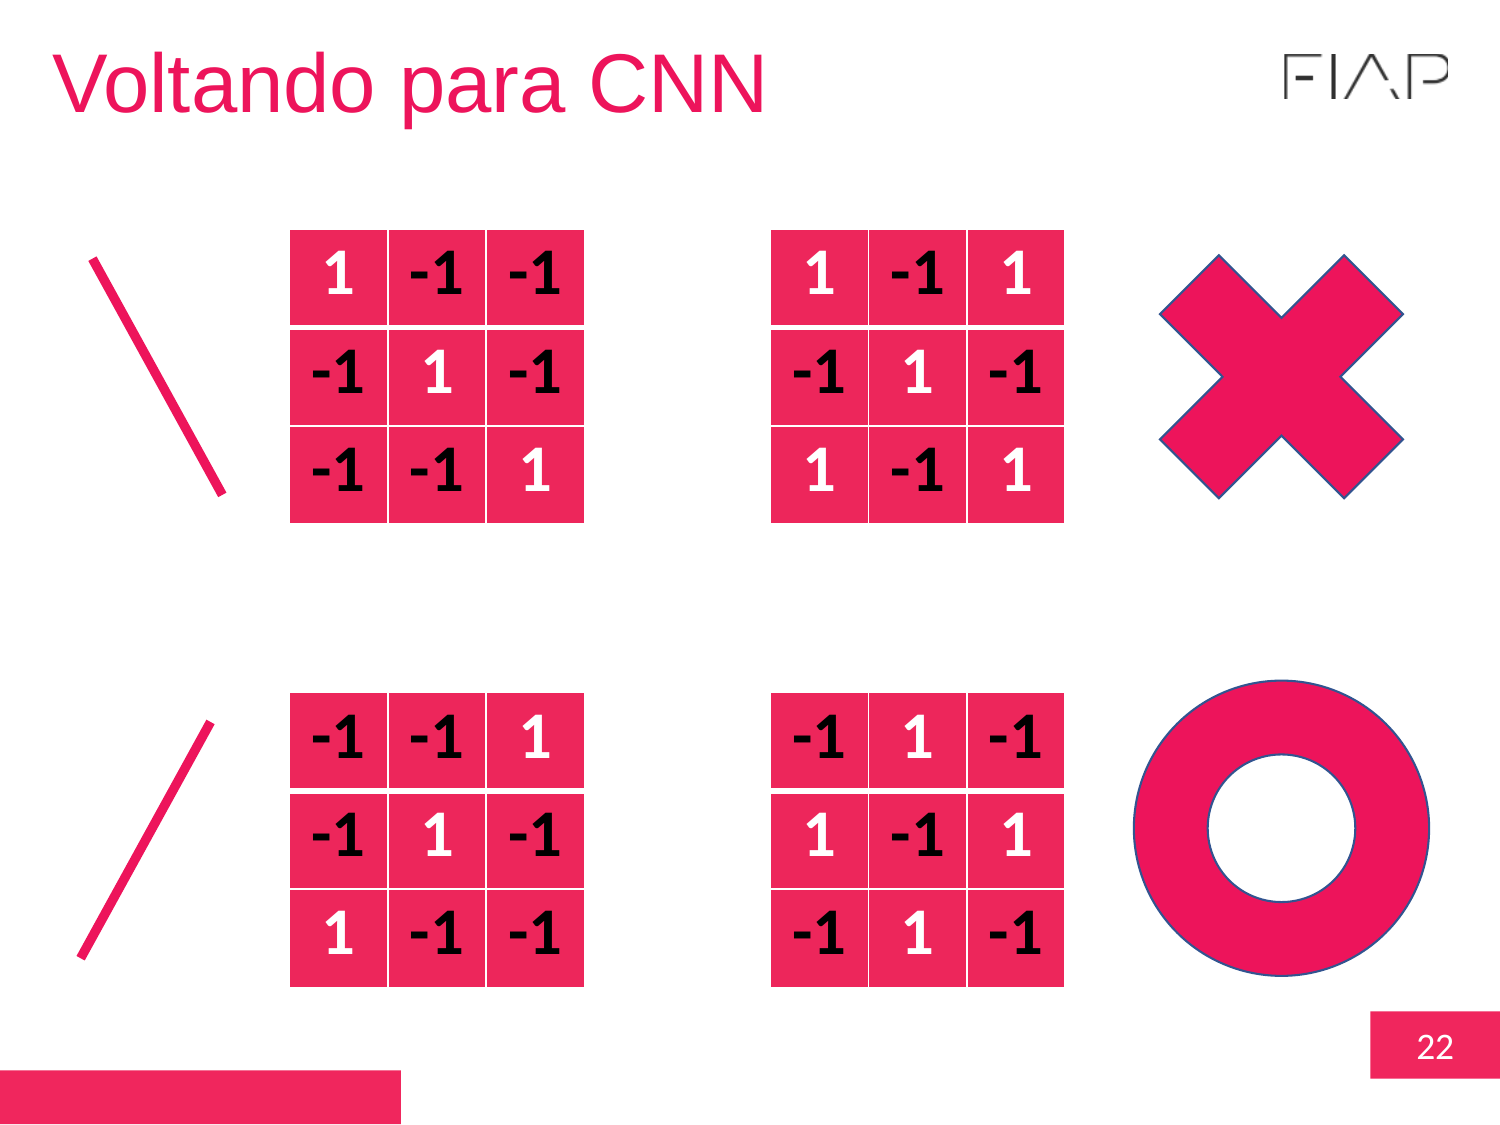

Voltando para CNN

| 1 | -1 | -1 |
| --- | --- | --- |
| -1 | 1 | -1 |
| -1 | -1 | 1 |
| 1 | -1 | 1 |
| --- | --- | --- |
| -1 | 1 | -1 |
| 1 | -1 | 1 |

| -1 | -1 | 1 |
| --- | --- | --- |
| -1 | 1 | -1 |
| 1 | -1 | -1 |
| -1 | 1 | -1 |
| --- | --- | --- |
| 1 | -1 | 1 |
| -1 | 1 | -1 |